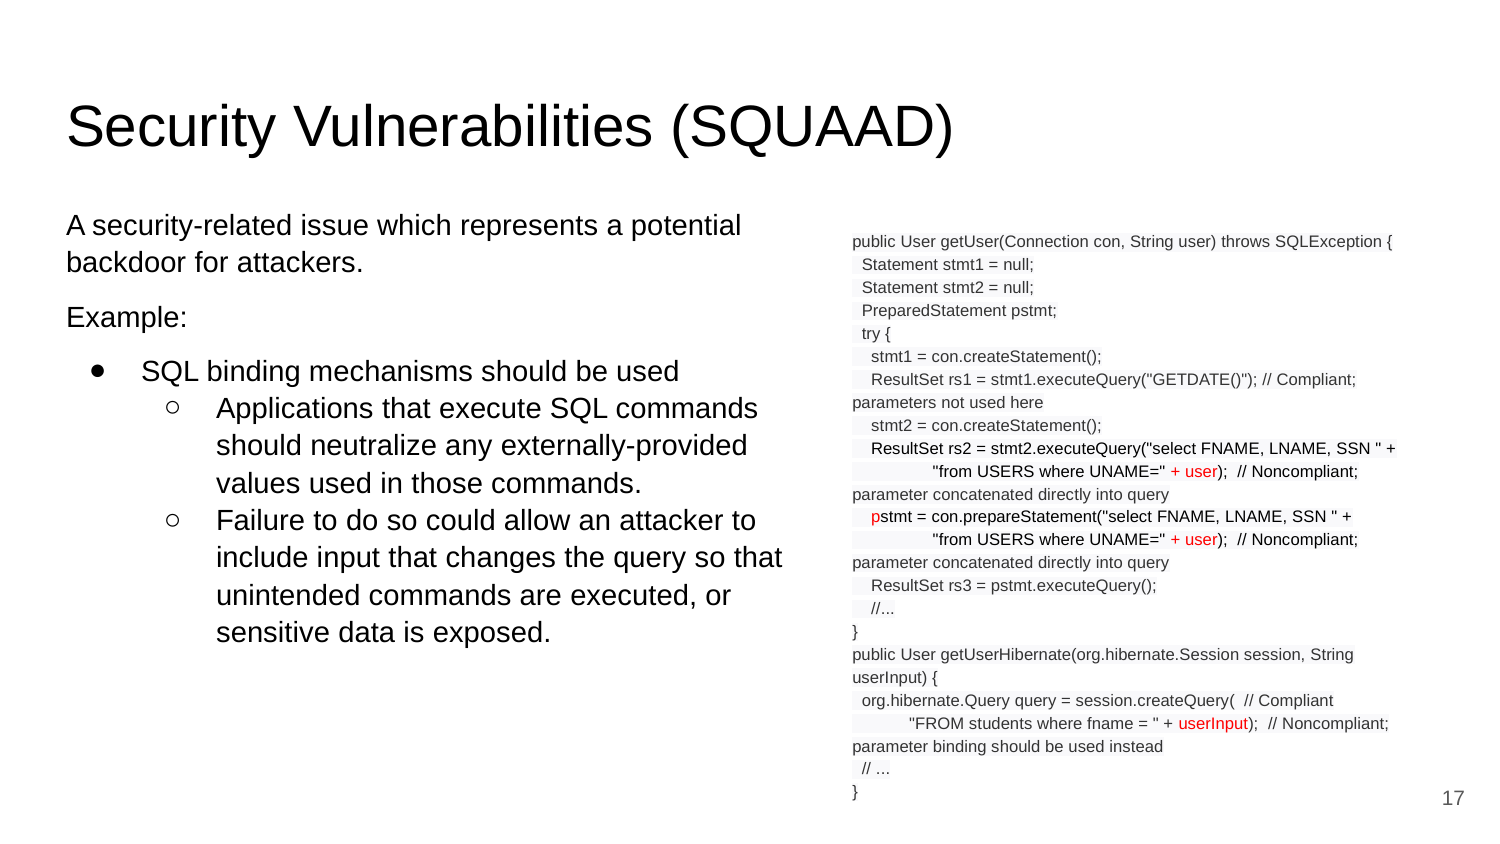

# Security Vulnerabilities (SQUAAD)
A security-related issue which represents a potential backdoor for attackers.
Example:
SQL binding mechanisms should be used
Applications that execute SQL commands should neutralize any externally-provided values used in those commands.
Failure to do so could allow an attacker to include input that changes the query so that unintended commands are executed, or sensitive data is exposed.
public User getUser(Connection con, String user) throws SQLException {
  Statement stmt1 = null;
  Statement stmt2 = null;
  PreparedStatement pstmt;
  try {
    stmt1 = con.createStatement();
    ResultSet rs1 = stmt1.executeQuery("GETDATE()"); // Compliant; parameters not used here
    stmt2 = con.createStatement();
    ResultSet rs2 = stmt2.executeQuery("select FNAME, LNAME, SSN " +
                 "from USERS where UNAME=" + user);  // Noncompliant; parameter concatenated directly into query
    pstmt = con.prepareStatement("select FNAME, LNAME, SSN " +
                 "from USERS where UNAME=" + user);  // Noncompliant; parameter concatenated directly into query
    ResultSet rs3 = pstmt.executeQuery();
    //...
}
public User getUserHibernate(org.hibernate.Session session, String userInput) {
  org.hibernate.Query query = session.createQuery(  // Compliant
            "FROM students where fname = " + userInput);  // Noncompliant; parameter binding should be used instead
  // ...
}

17